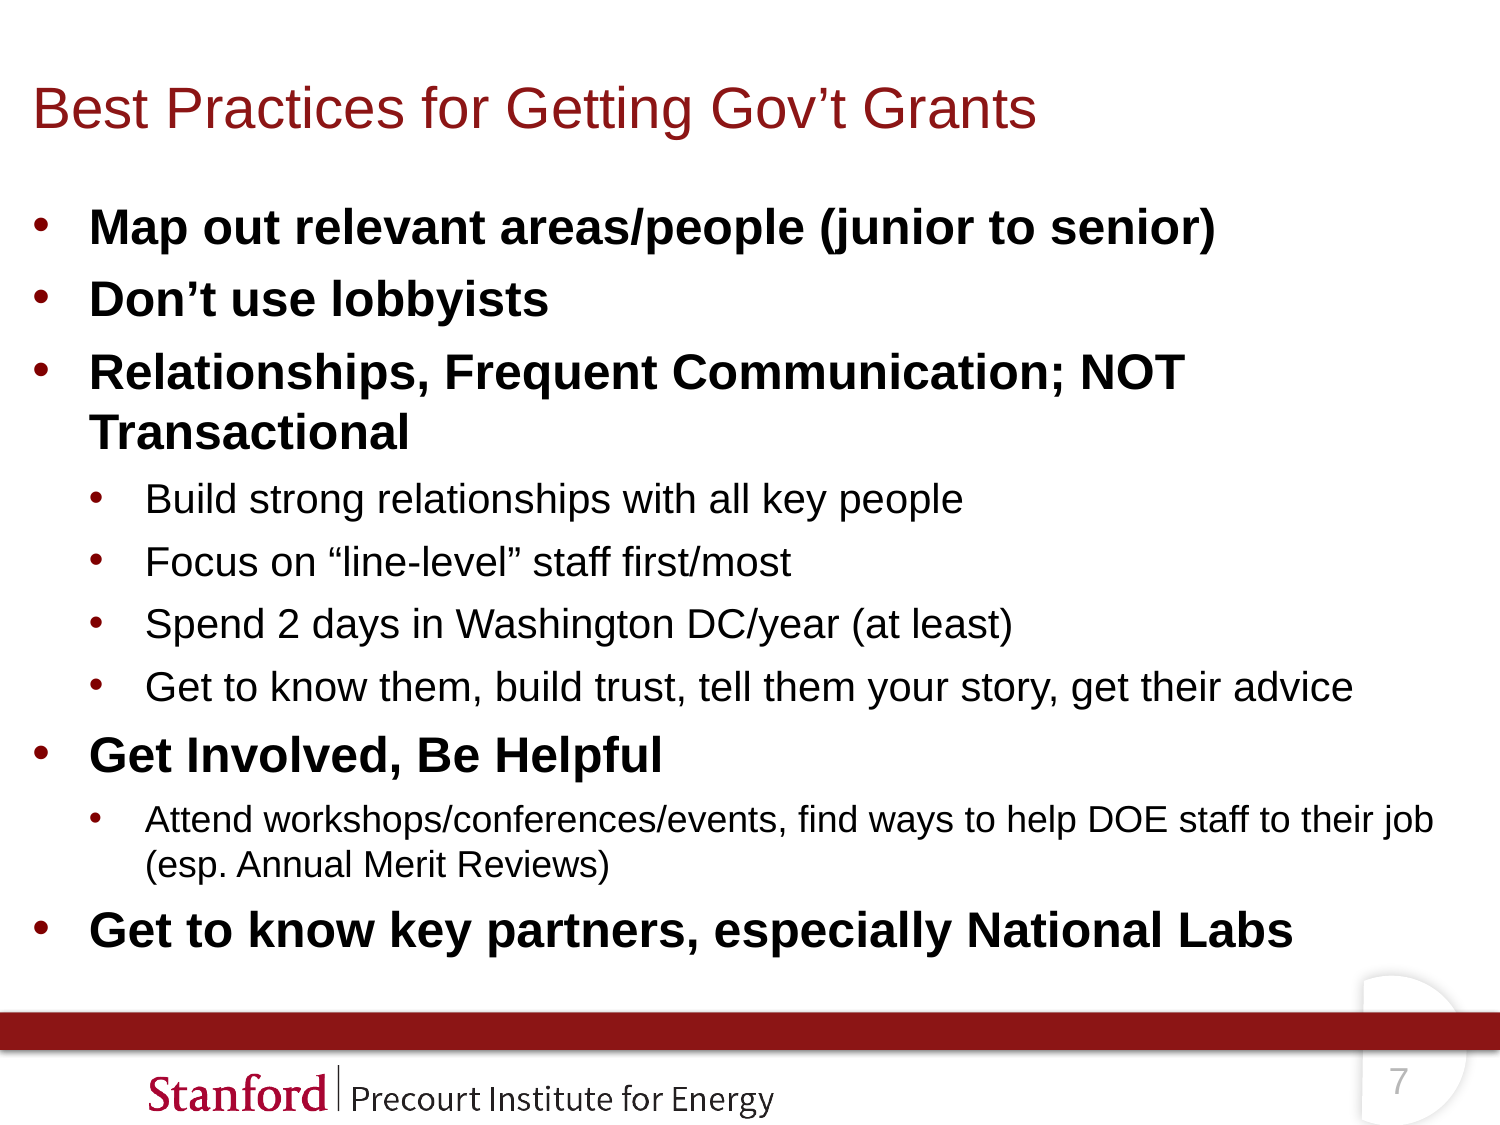

# Best Practices for Getting Gov’t Grants
Map out relevant areas/people (junior to senior)
Don’t use lobbyists
Relationships, Frequent Communication; NOT Transactional
Build strong relationships with all key people
Focus on “line-level” staff first/most
Spend 2 days in Washington DC/year (at least)
Get to know them, build trust, tell them your story, get their advice
Get Involved, Be Helpful
Attend workshops/conferences/events, find ways to help DOE staff to their job (esp. Annual Merit Reviews)
Get to know key partners, especially National Labs

7